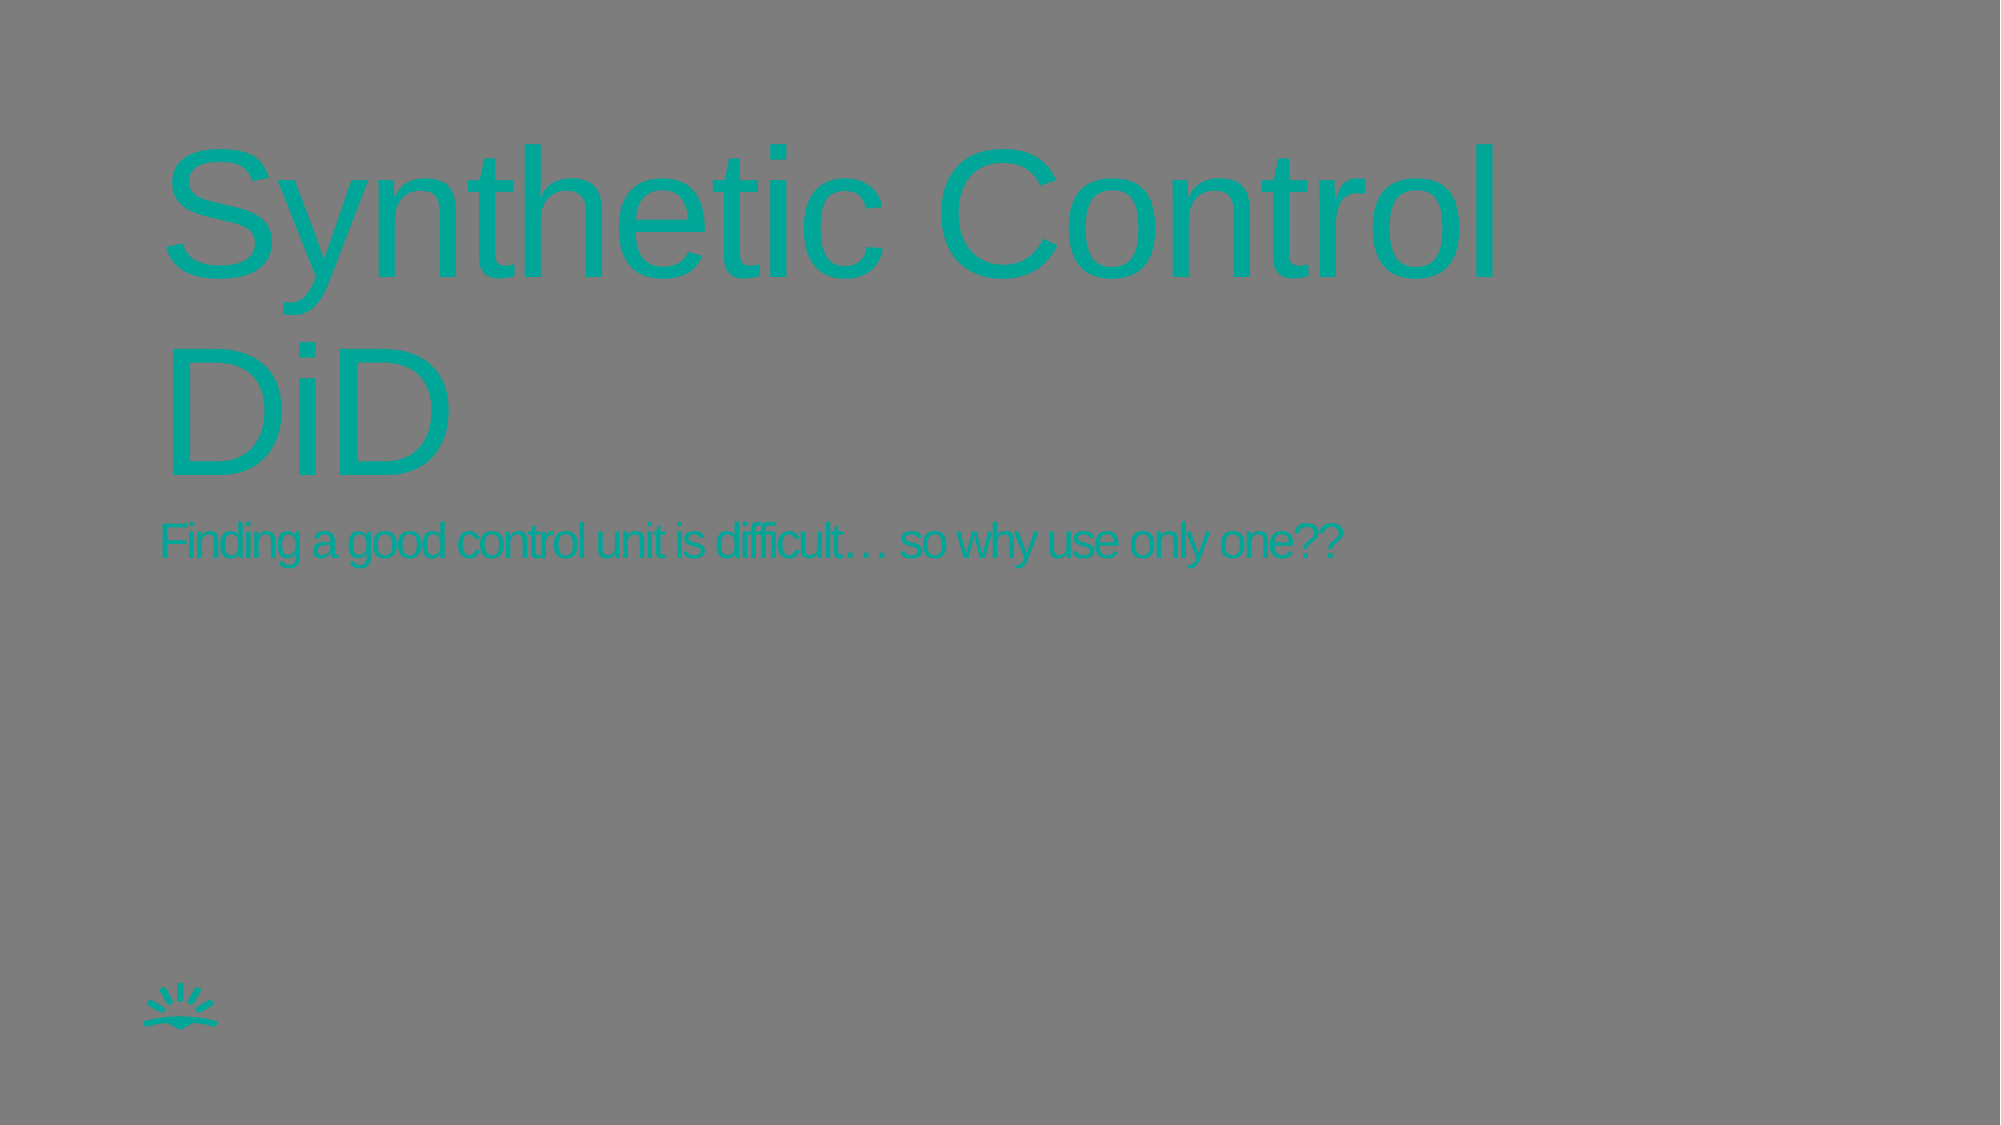

# Synthetic Control DiD Finding a good control unit is difficult… so why use only one??